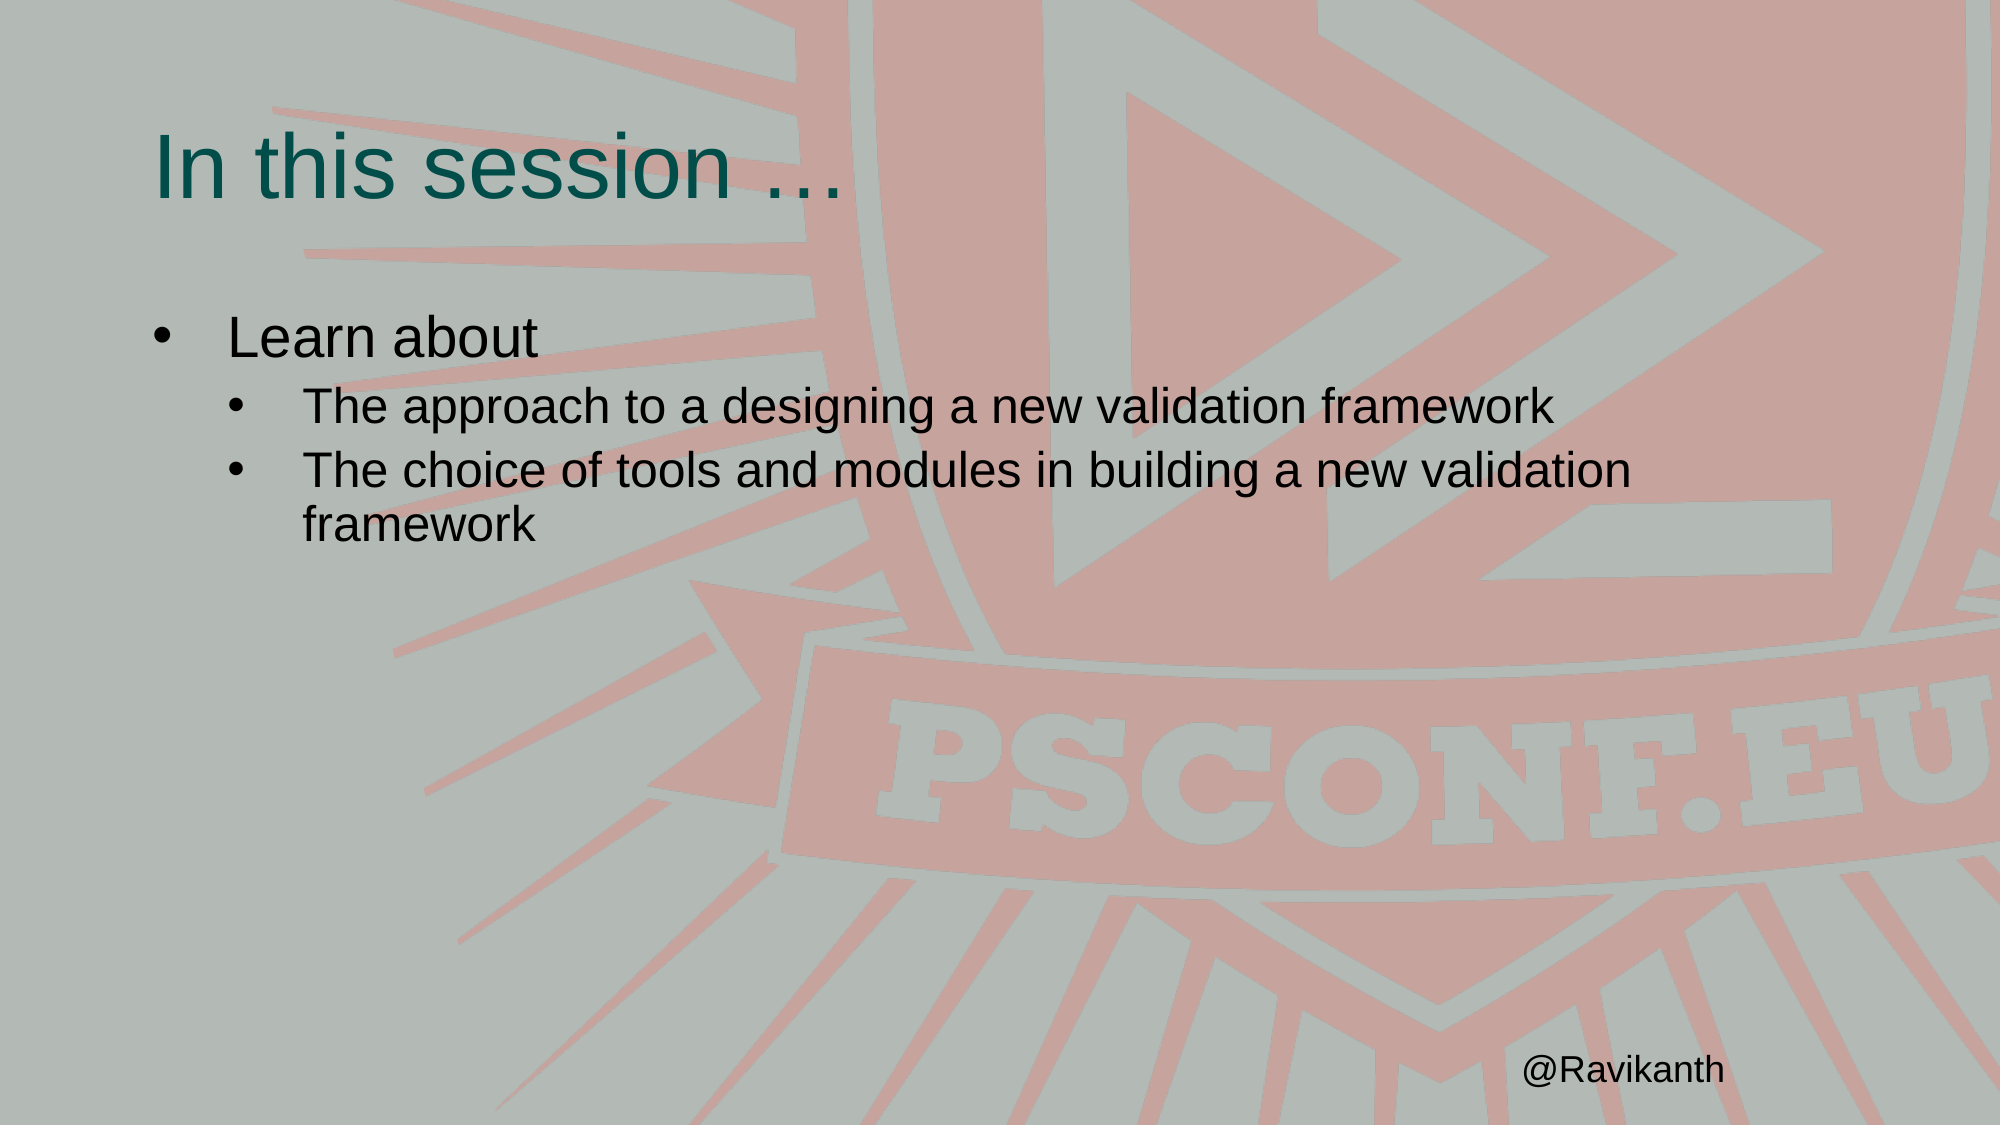

# In this session …
Learn about
The approach to a designing a new validation framework
The choice of tools and modules in building a new validation framework
@Ravikanth